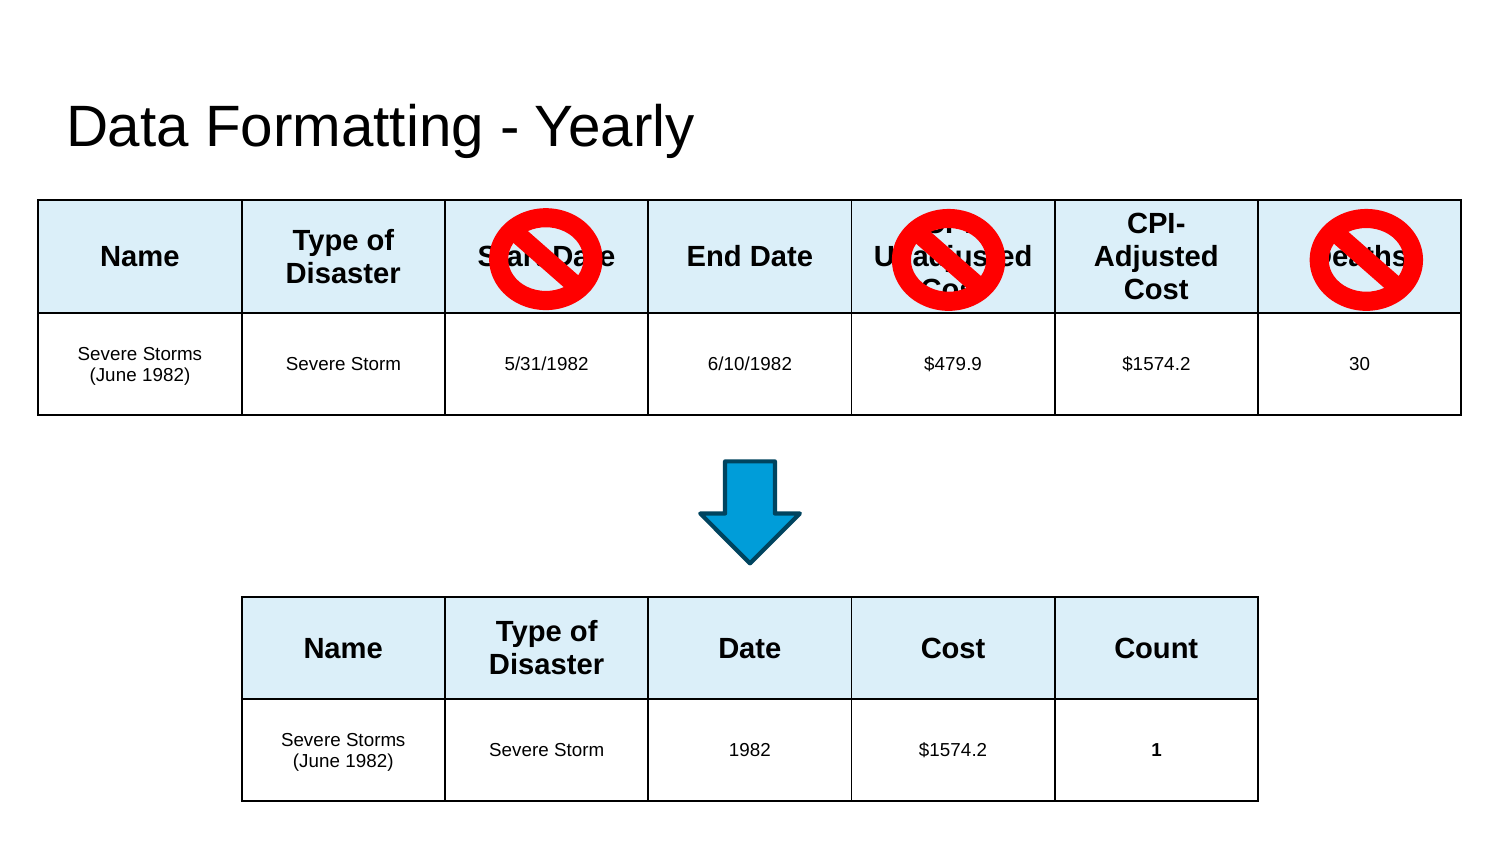

# Data Formatting - Yearly
| Name | Type of Disaster | Start Date | End Date | CPI-Unadjusted Cost | CPI-Adjusted Cost | Deaths |
| --- | --- | --- | --- | --- | --- | --- |
| Severe Storms (June 1982) | Severe Storm | 5/31/1982 | 6/10/1982 | $479.9 | $1574.2 | 30 |

| Name | Type of Disaster | Date | Cost | Count |
| --- | --- | --- | --- | --- |
| Severe Storms (June 1982) | Severe Storm | 1982 | $1574.2 | 1 |